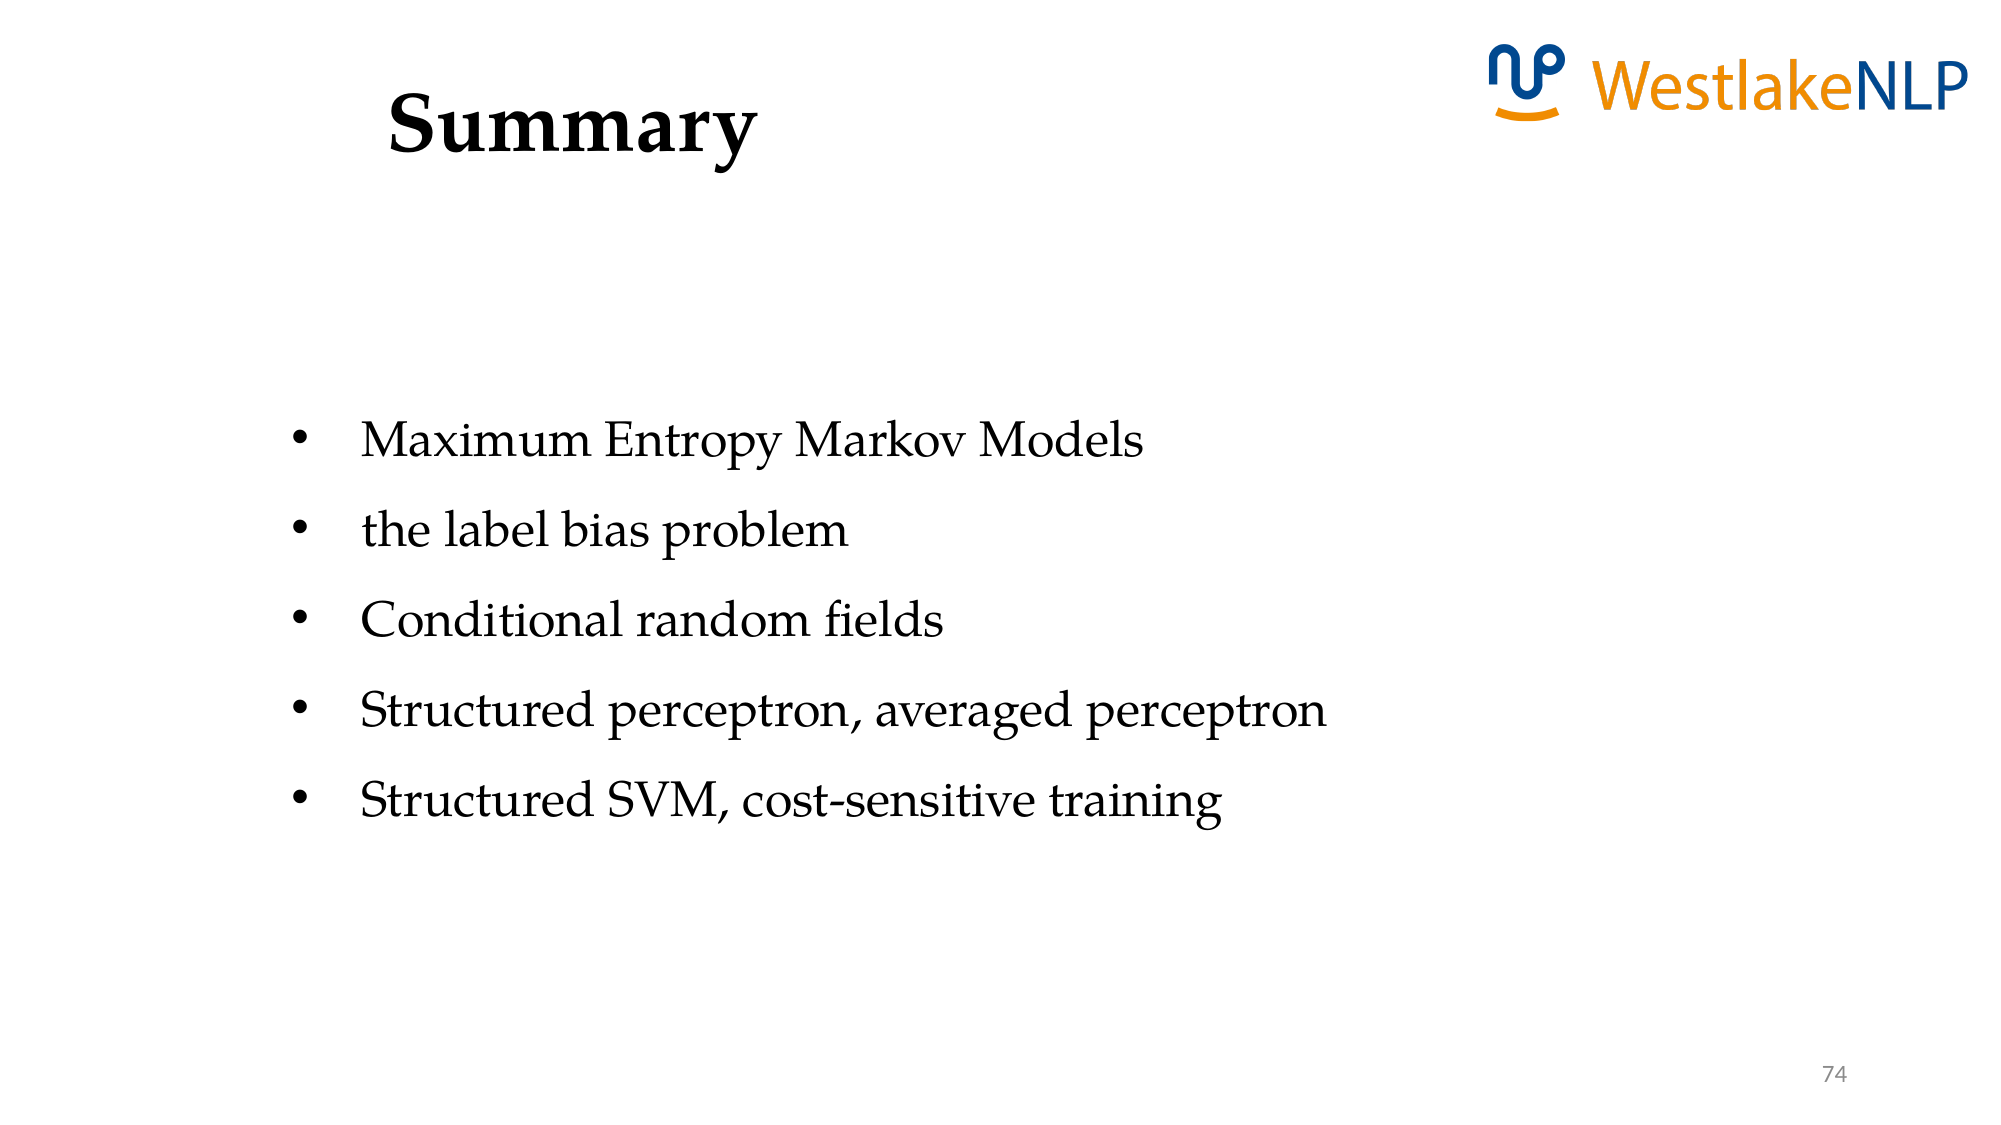

Summary
Maximum Entropy Markov Models
the label bias problem
Conditional random fields
Structured perceptron, averaged perceptron
Structured SVM, cost-sensitive training
74